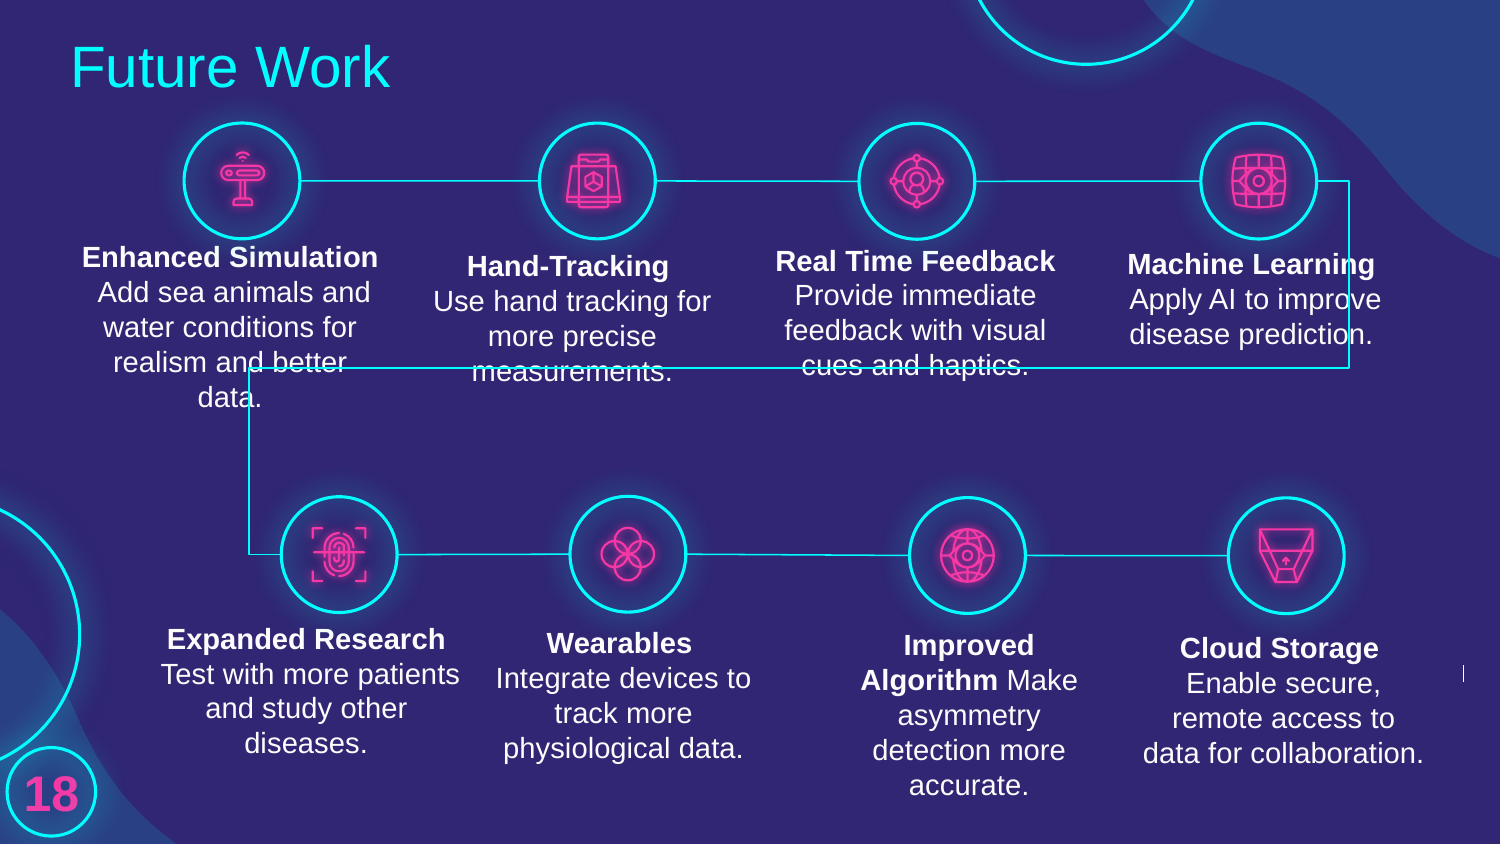

# Future Work

Enhanced Simulation
 Add sea animals and water conditions for realism and better data.
Real Time Feedback Provide immediate feedback with visual cues and haptics.
Machine Learning
 Apply AI to improve disease prediction.
Hand-Tracking
Use hand tracking for more precise measurements.

Expanded Research
 Test with more patients and study other diseases.
Wearables
Integrate devices to track more physiological data.
Improved Algorithm Make asymmetry detection more accurate.
Cloud Storage
Enable secure, remote access to data for collaboration.

18